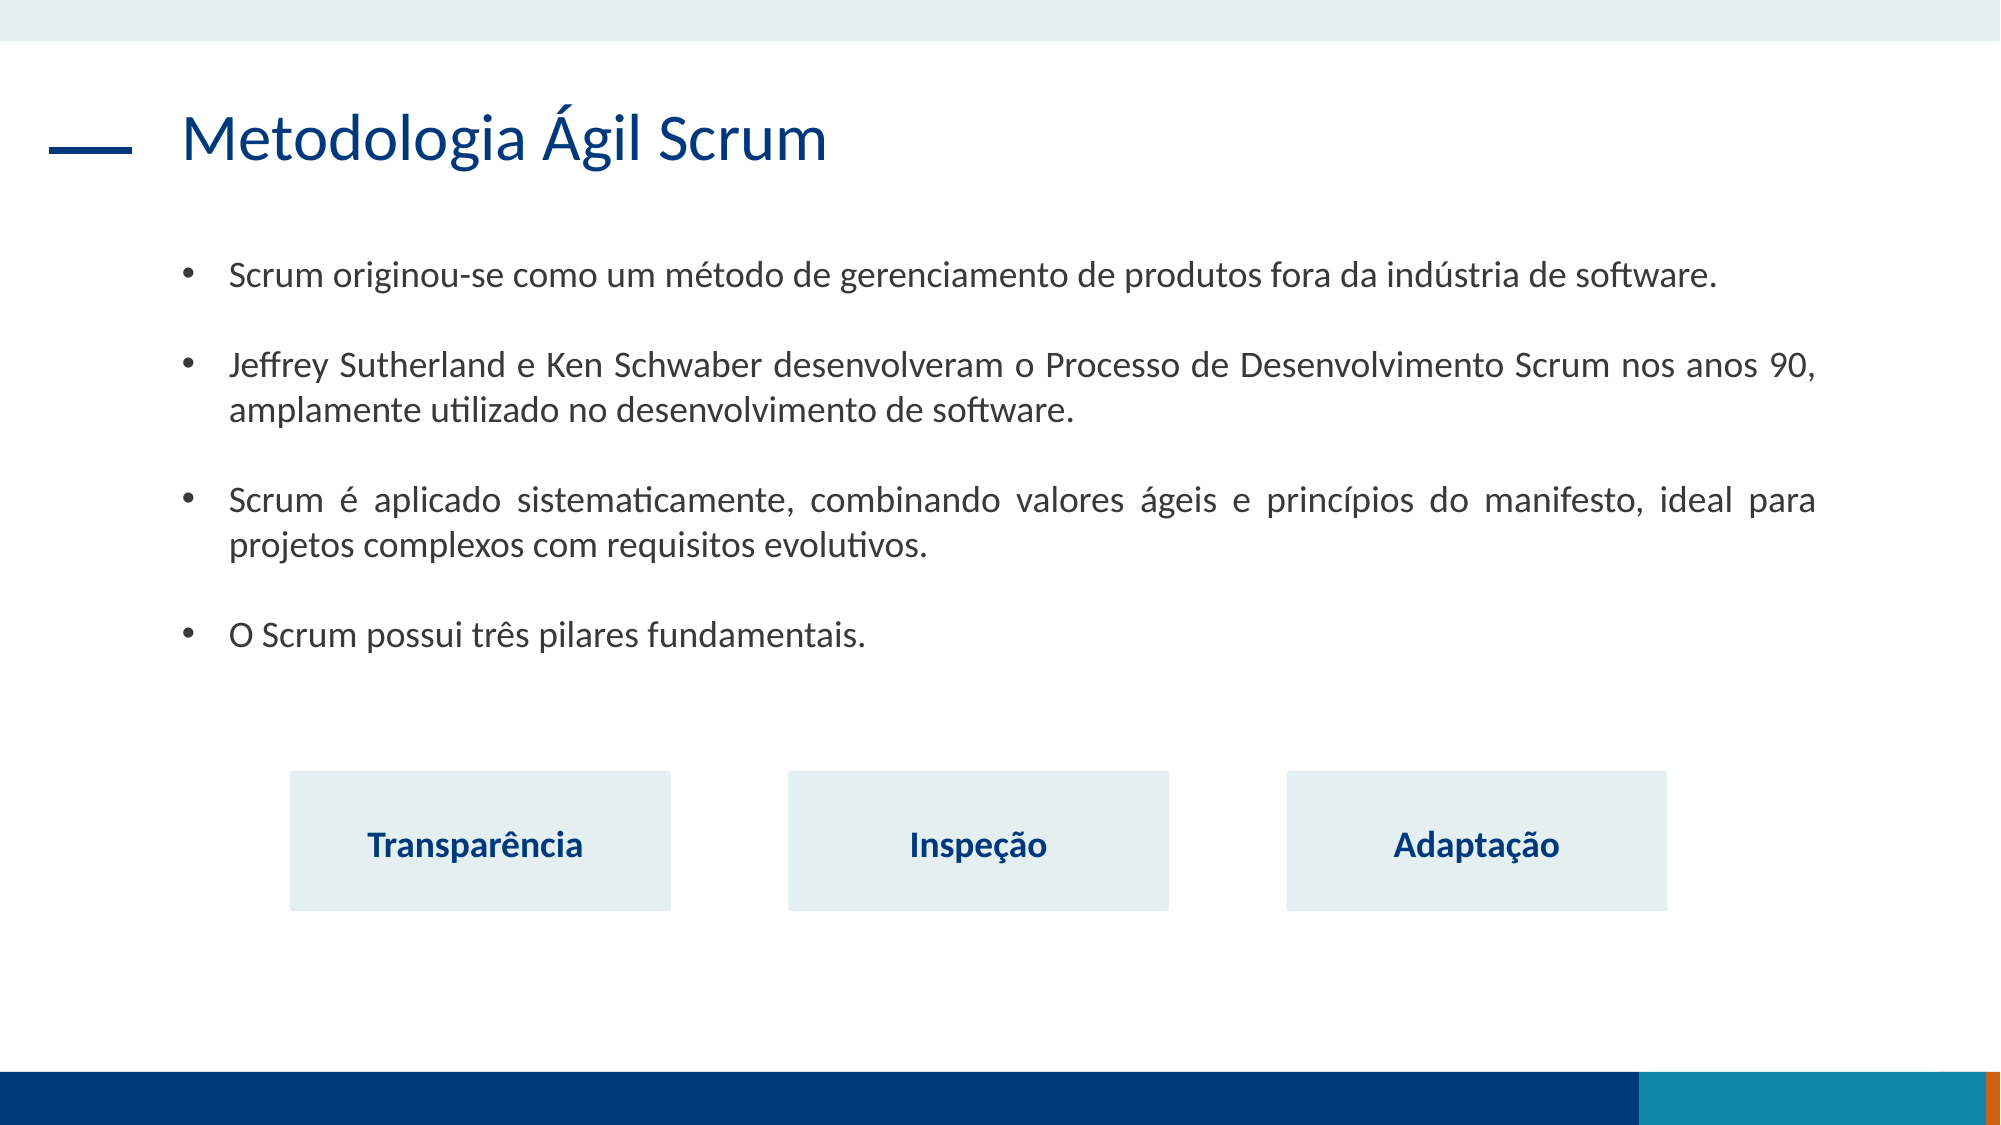

Metodologia Ágil Scrum

Scrum originou-se como um método de gerenciamento de produtos fora da indústria de software.

Jeffrey Sutherland e Ken Schwaber desenvolveram o Processo de Desenvolvimento Scrum nos anos 90, amplamente utilizado no desenvolvimento de software.

Scrum é aplicado sistematicamente, combinando valores ágeis e princípios do manifesto, ideal para projetos complexos com requisitos evolutivos.

O Scrum possui três pilares fundamentais.

Transparência
Inspeção
Adaptação